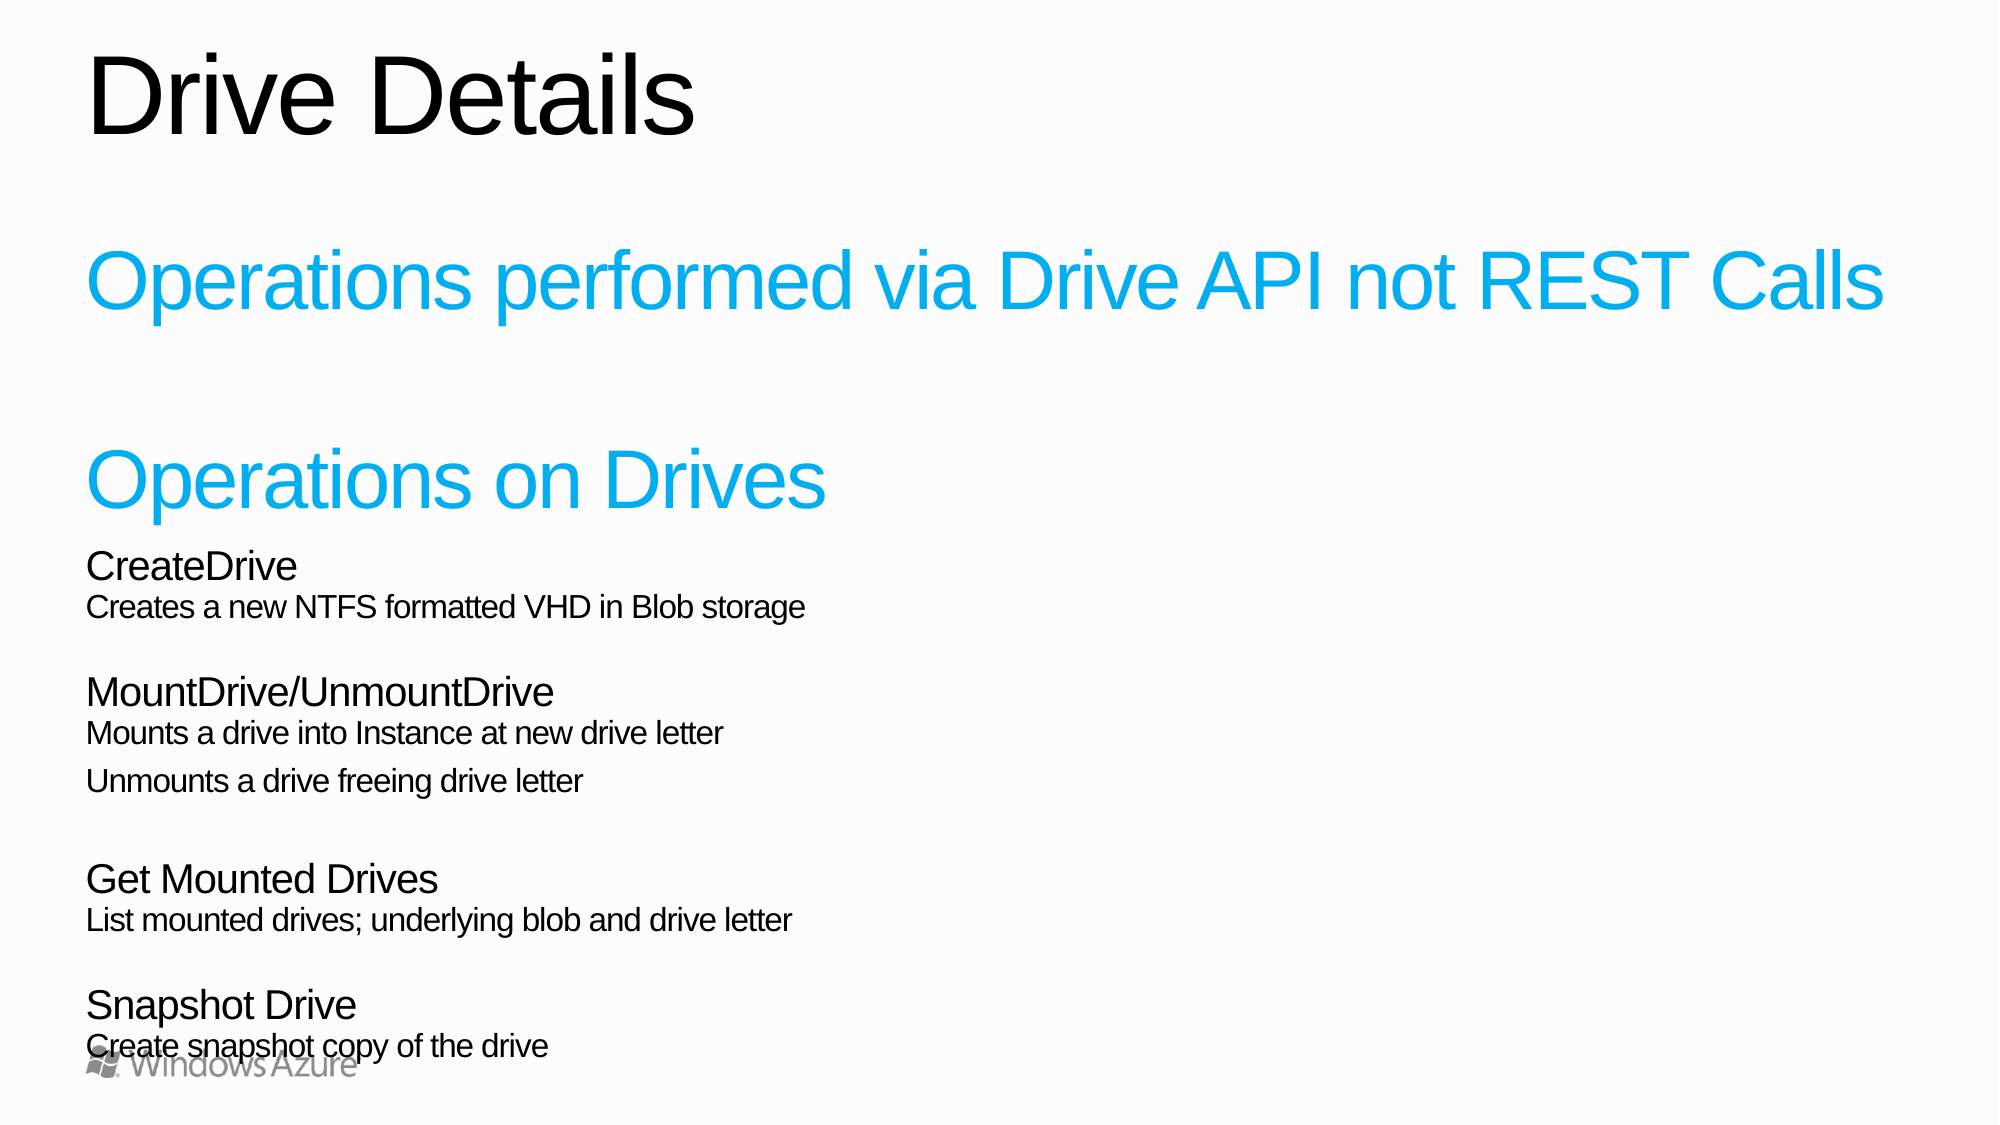

# Drive Details
Operations performed via Drive API not REST Calls
Operations on Drives
CreateDrive
Creates a new NTFS formatted VHD in Blob storage

MountDrive/UnmountDrive
Mounts a drive into Instance at new drive letter
Unmounts a drive freeing drive letter

Get Mounted Drives
List mounted drives; underlying blob and drive letter

Snapshot Drive
Create snapshot copy of the drive